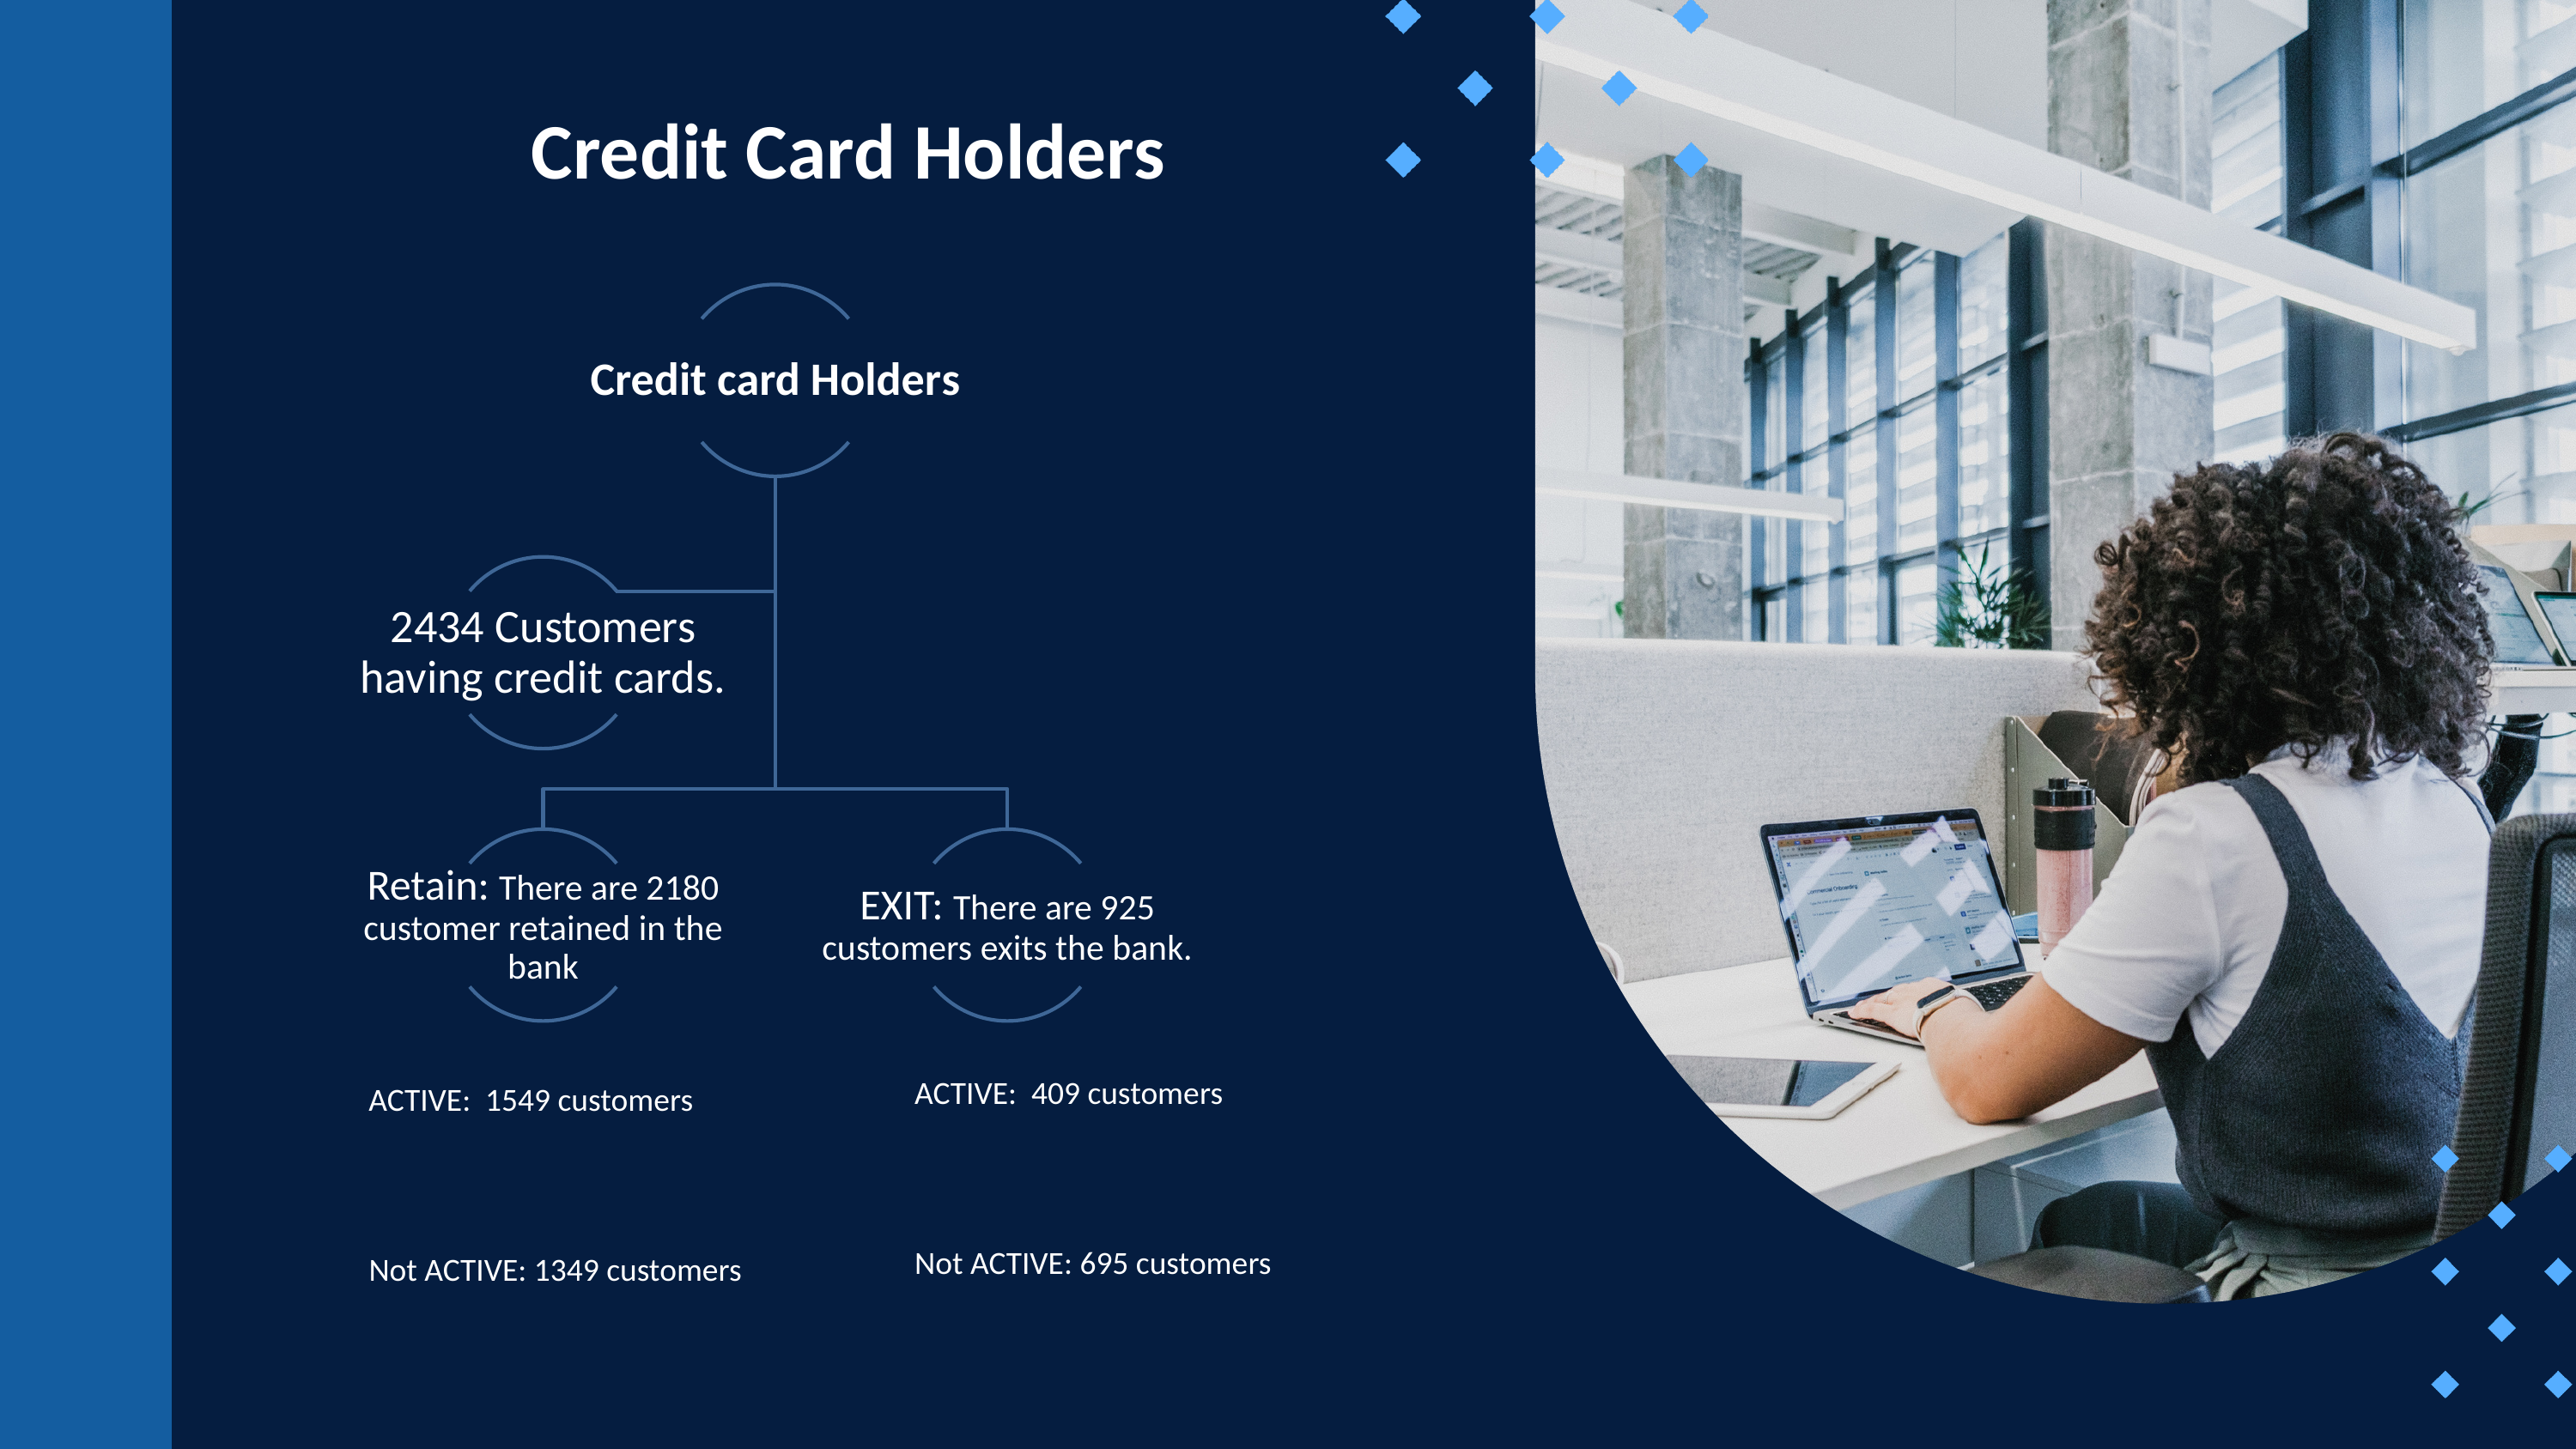

Credit Card Holders
Credit card Holders
Retain: There are 2180 customer retained in the bank
EXIT: There are 925 customers exits the bank.
2434 Customers having credit cards.
ACTIVE:  409 customers

ACTIVE:  1549 customers

Not ACTIVE: 695 customers

Not ACTIVE: 1349 customers